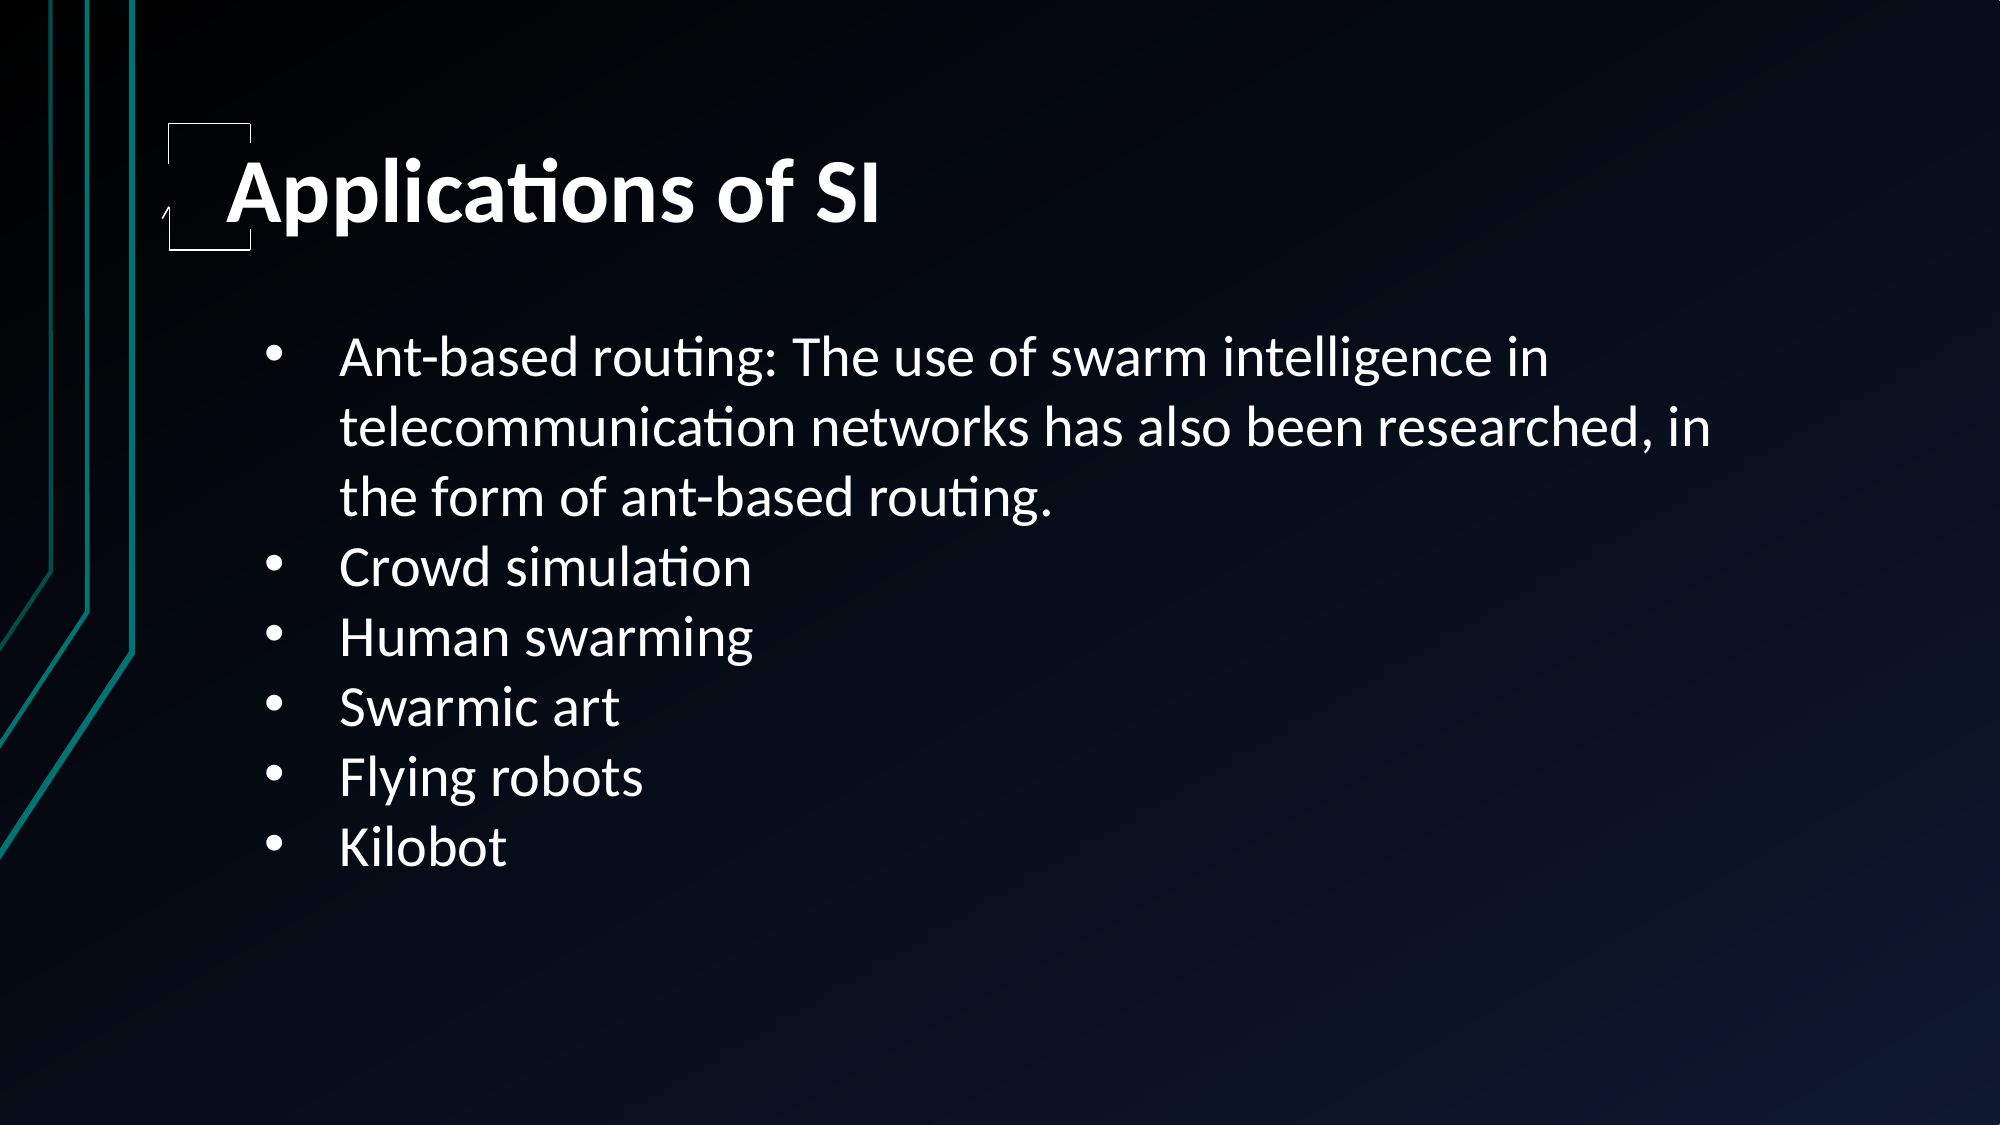

Applications of SI
Ant-based routing: The use of swarm intelligence in telecommunication networks has also been researched, in the form of ant-based routing.
Crowd simulation
Human swarming
Swarmic art
Flying robots
Kilobot